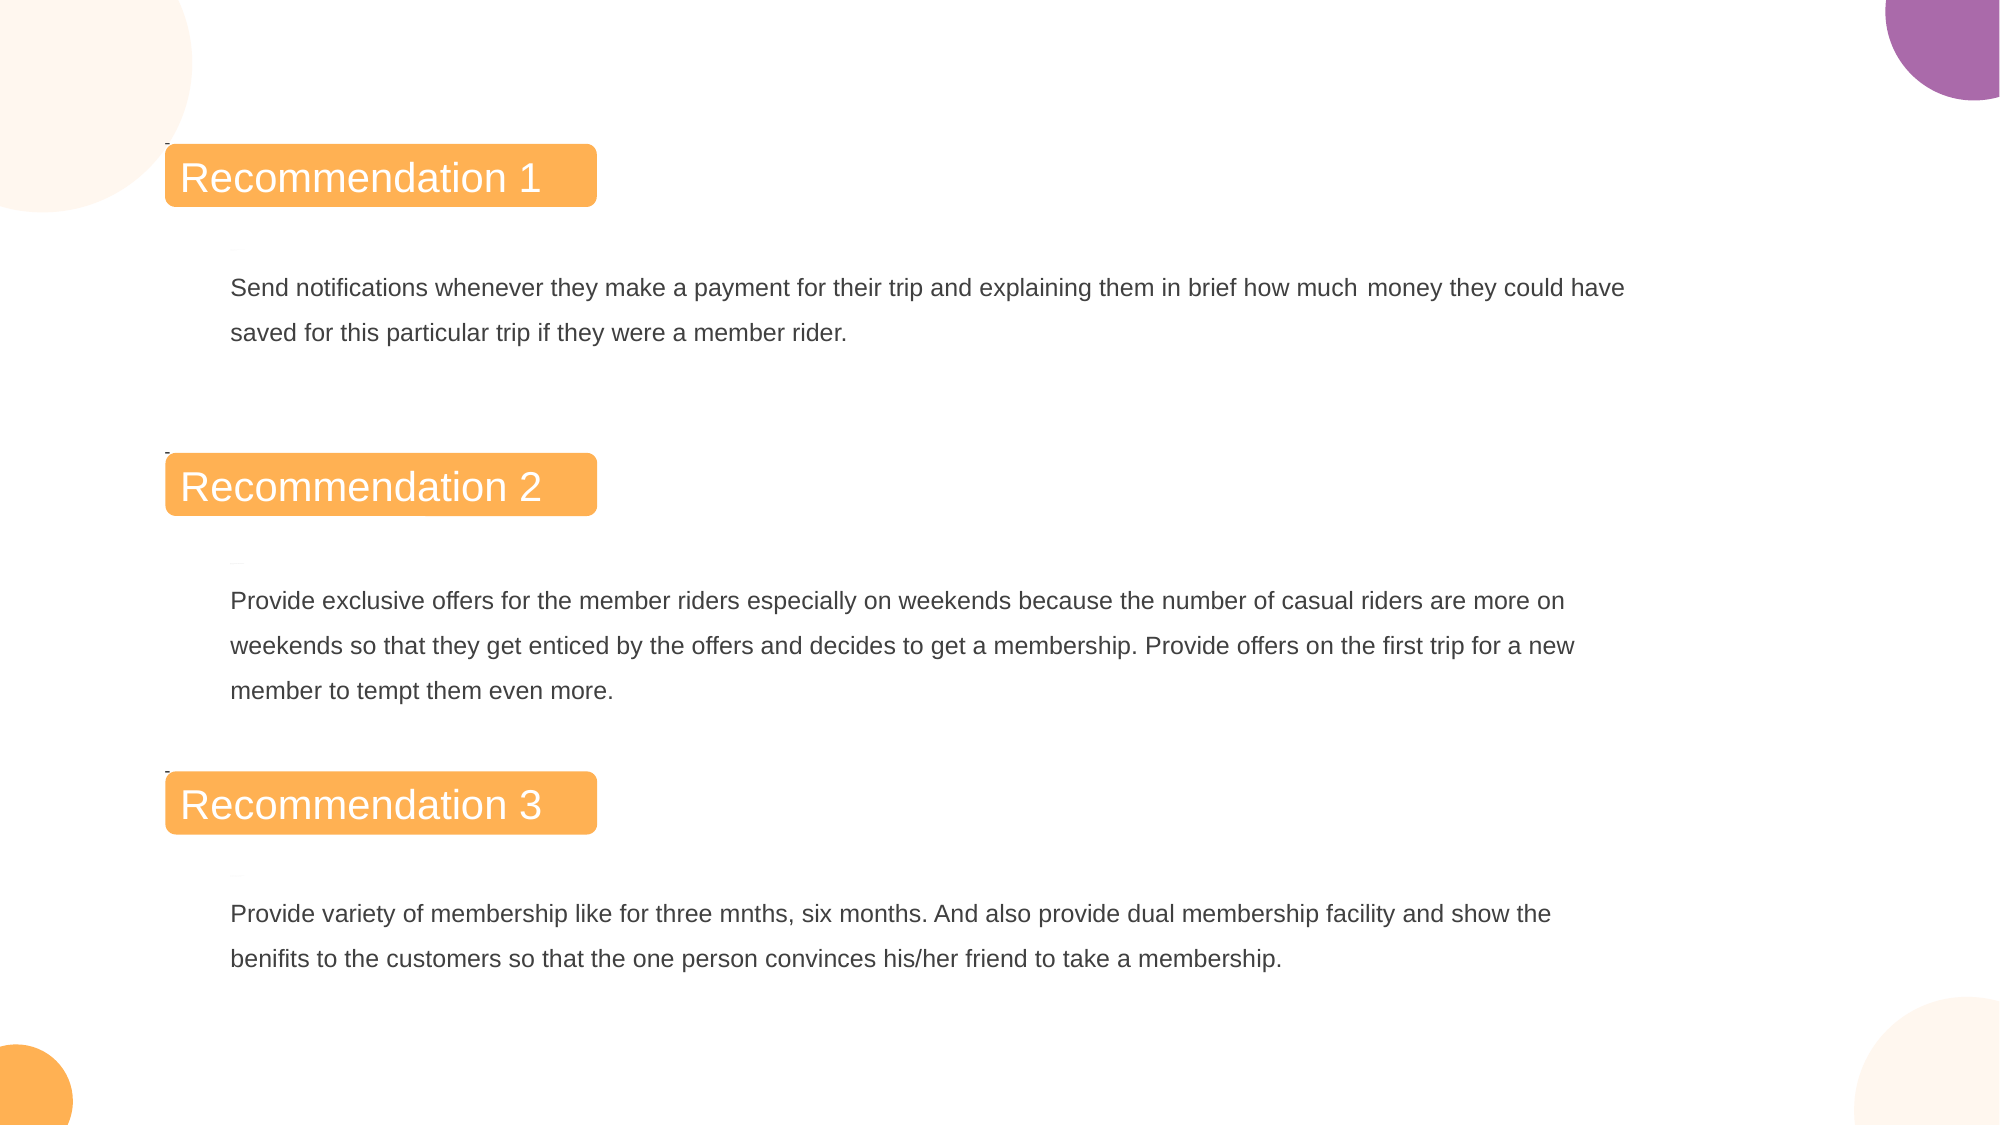

Recommendation 1
Send notifications whenever they make a payment for their trip and explaining them in brief how much money they could have saved for this particular trip if they were a member rider.
Recommendation 2
Provide exclusive offers for the member riders especially on weekends because the number of casual riders are more on weekends so that they get enticed by the offers and decides to get a membership. Provide offers on the first trip for a new member to tempt them even more.
Recommendation 3
Provide variety of membership like for three mnths, six months. And also provide dual membership facility and show the benifits to the customers so that the one person convinces his/her friend to take a membership.